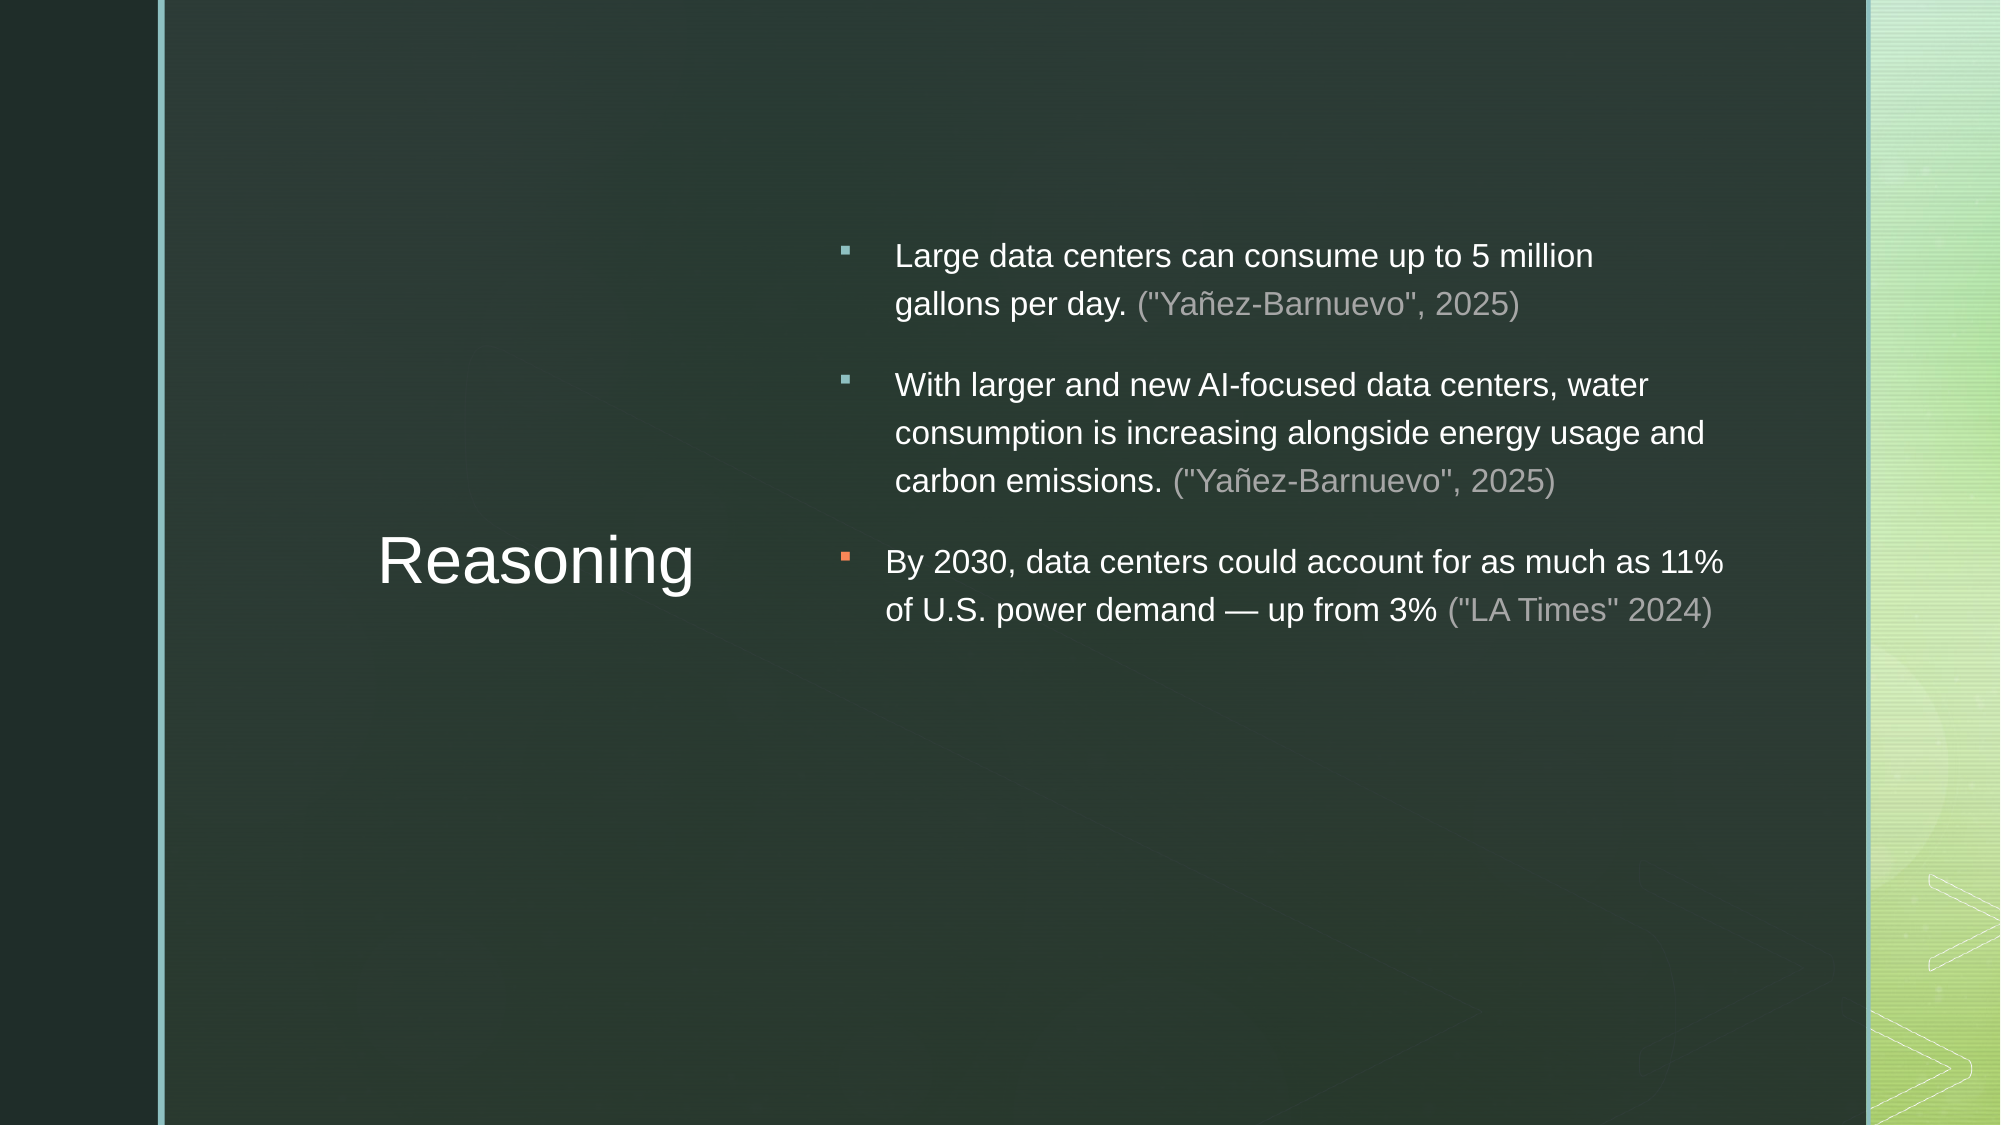

Reasoning
Large data centers can consume up to 5 million gallons per day. ("Yañez-Barnuevo", 2025)
With larger and new AI-focused data centers, water consumption is increasing alongside energy usage and carbon emissions. ("Yañez-Barnuevo", 2025)
By 2030, data centers could account for as much as 11% of U.S. power demand — up from 3% ("LA Times" 2024)